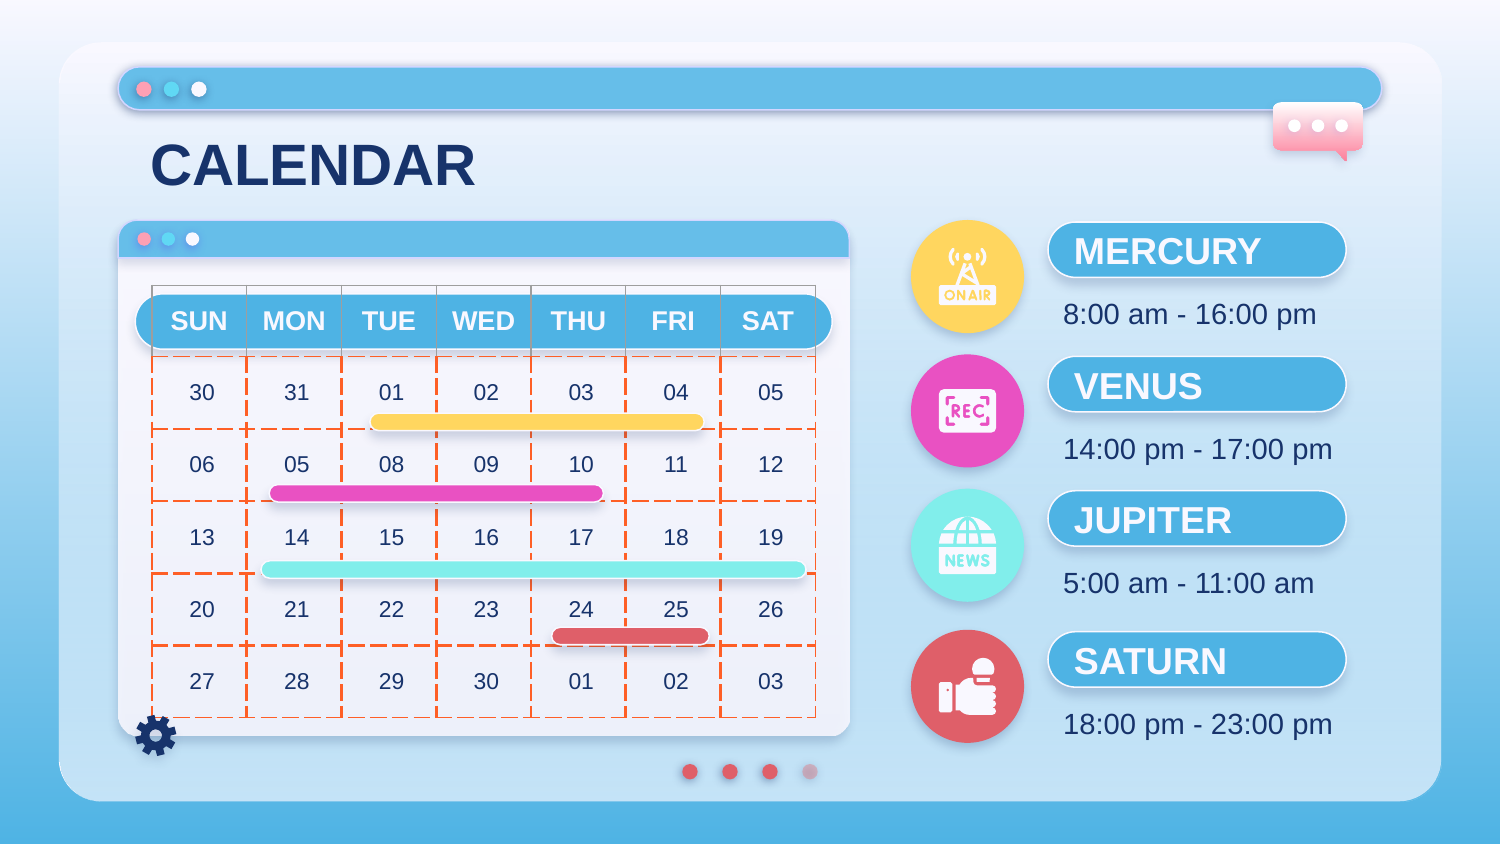

# CALENDAR

MERCURY

8:00 am - 16:00 pm
| SUN | MON | TUE | WED | THU | FRI | SAT |
| --- | --- | --- | --- | --- | --- | --- |
| 30 | 31 | 01 | 02 | 03 | 04 | 05 |
| 06 | 05 | 08 | 09 | 10 | 11 | 12 |
| 13 | 14 | 15 | 16 | 17 | 18 | 19 |
| 20 | 21 | 22 | 23 | 24 | 25 | 26 |
| 27 | 28 | 29 | 30 | 01 | 02 | 03 |

VENUS

14:00 pm - 17:00 pm

JUPITER

5:00 am - 11:00 am

SATURN

18:00 pm - 23:00 pm